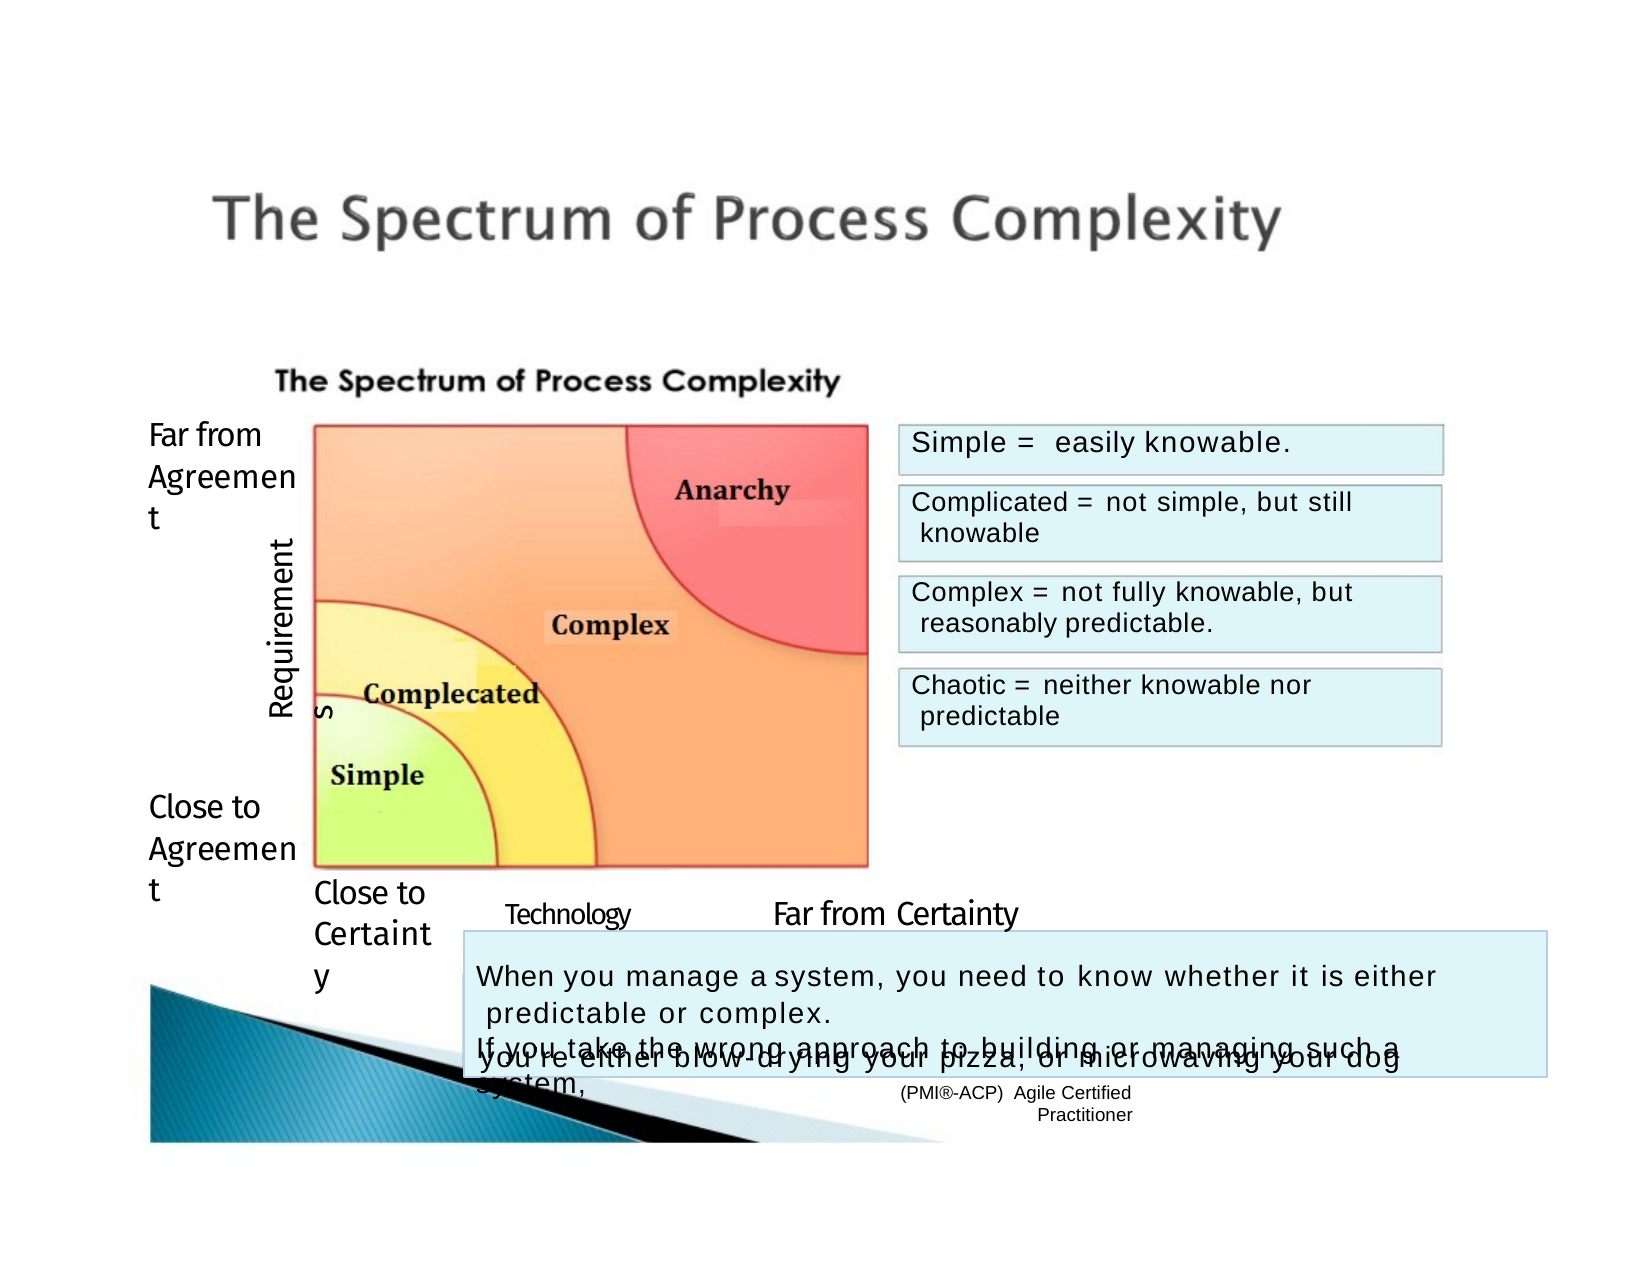

Far from  Agreement

Simple = easily knowable.
Complicated = not simple, but still  knowable
Complex = not fully knowable, but  reasonably predictable.
Chaotic = neither knowable nor  predictable
Requirements
Close to  Agreement
Close to  Certainty
Technology	Far from Certainty
When you manage a system, you need to know whether it is either  predictable or complex.
If you take the wrong approach to building or managing such a system,

you’re either blow-drying your pizza, or microwaving your dog
(PMI®-ACP)  Agile Certified
Practitioner